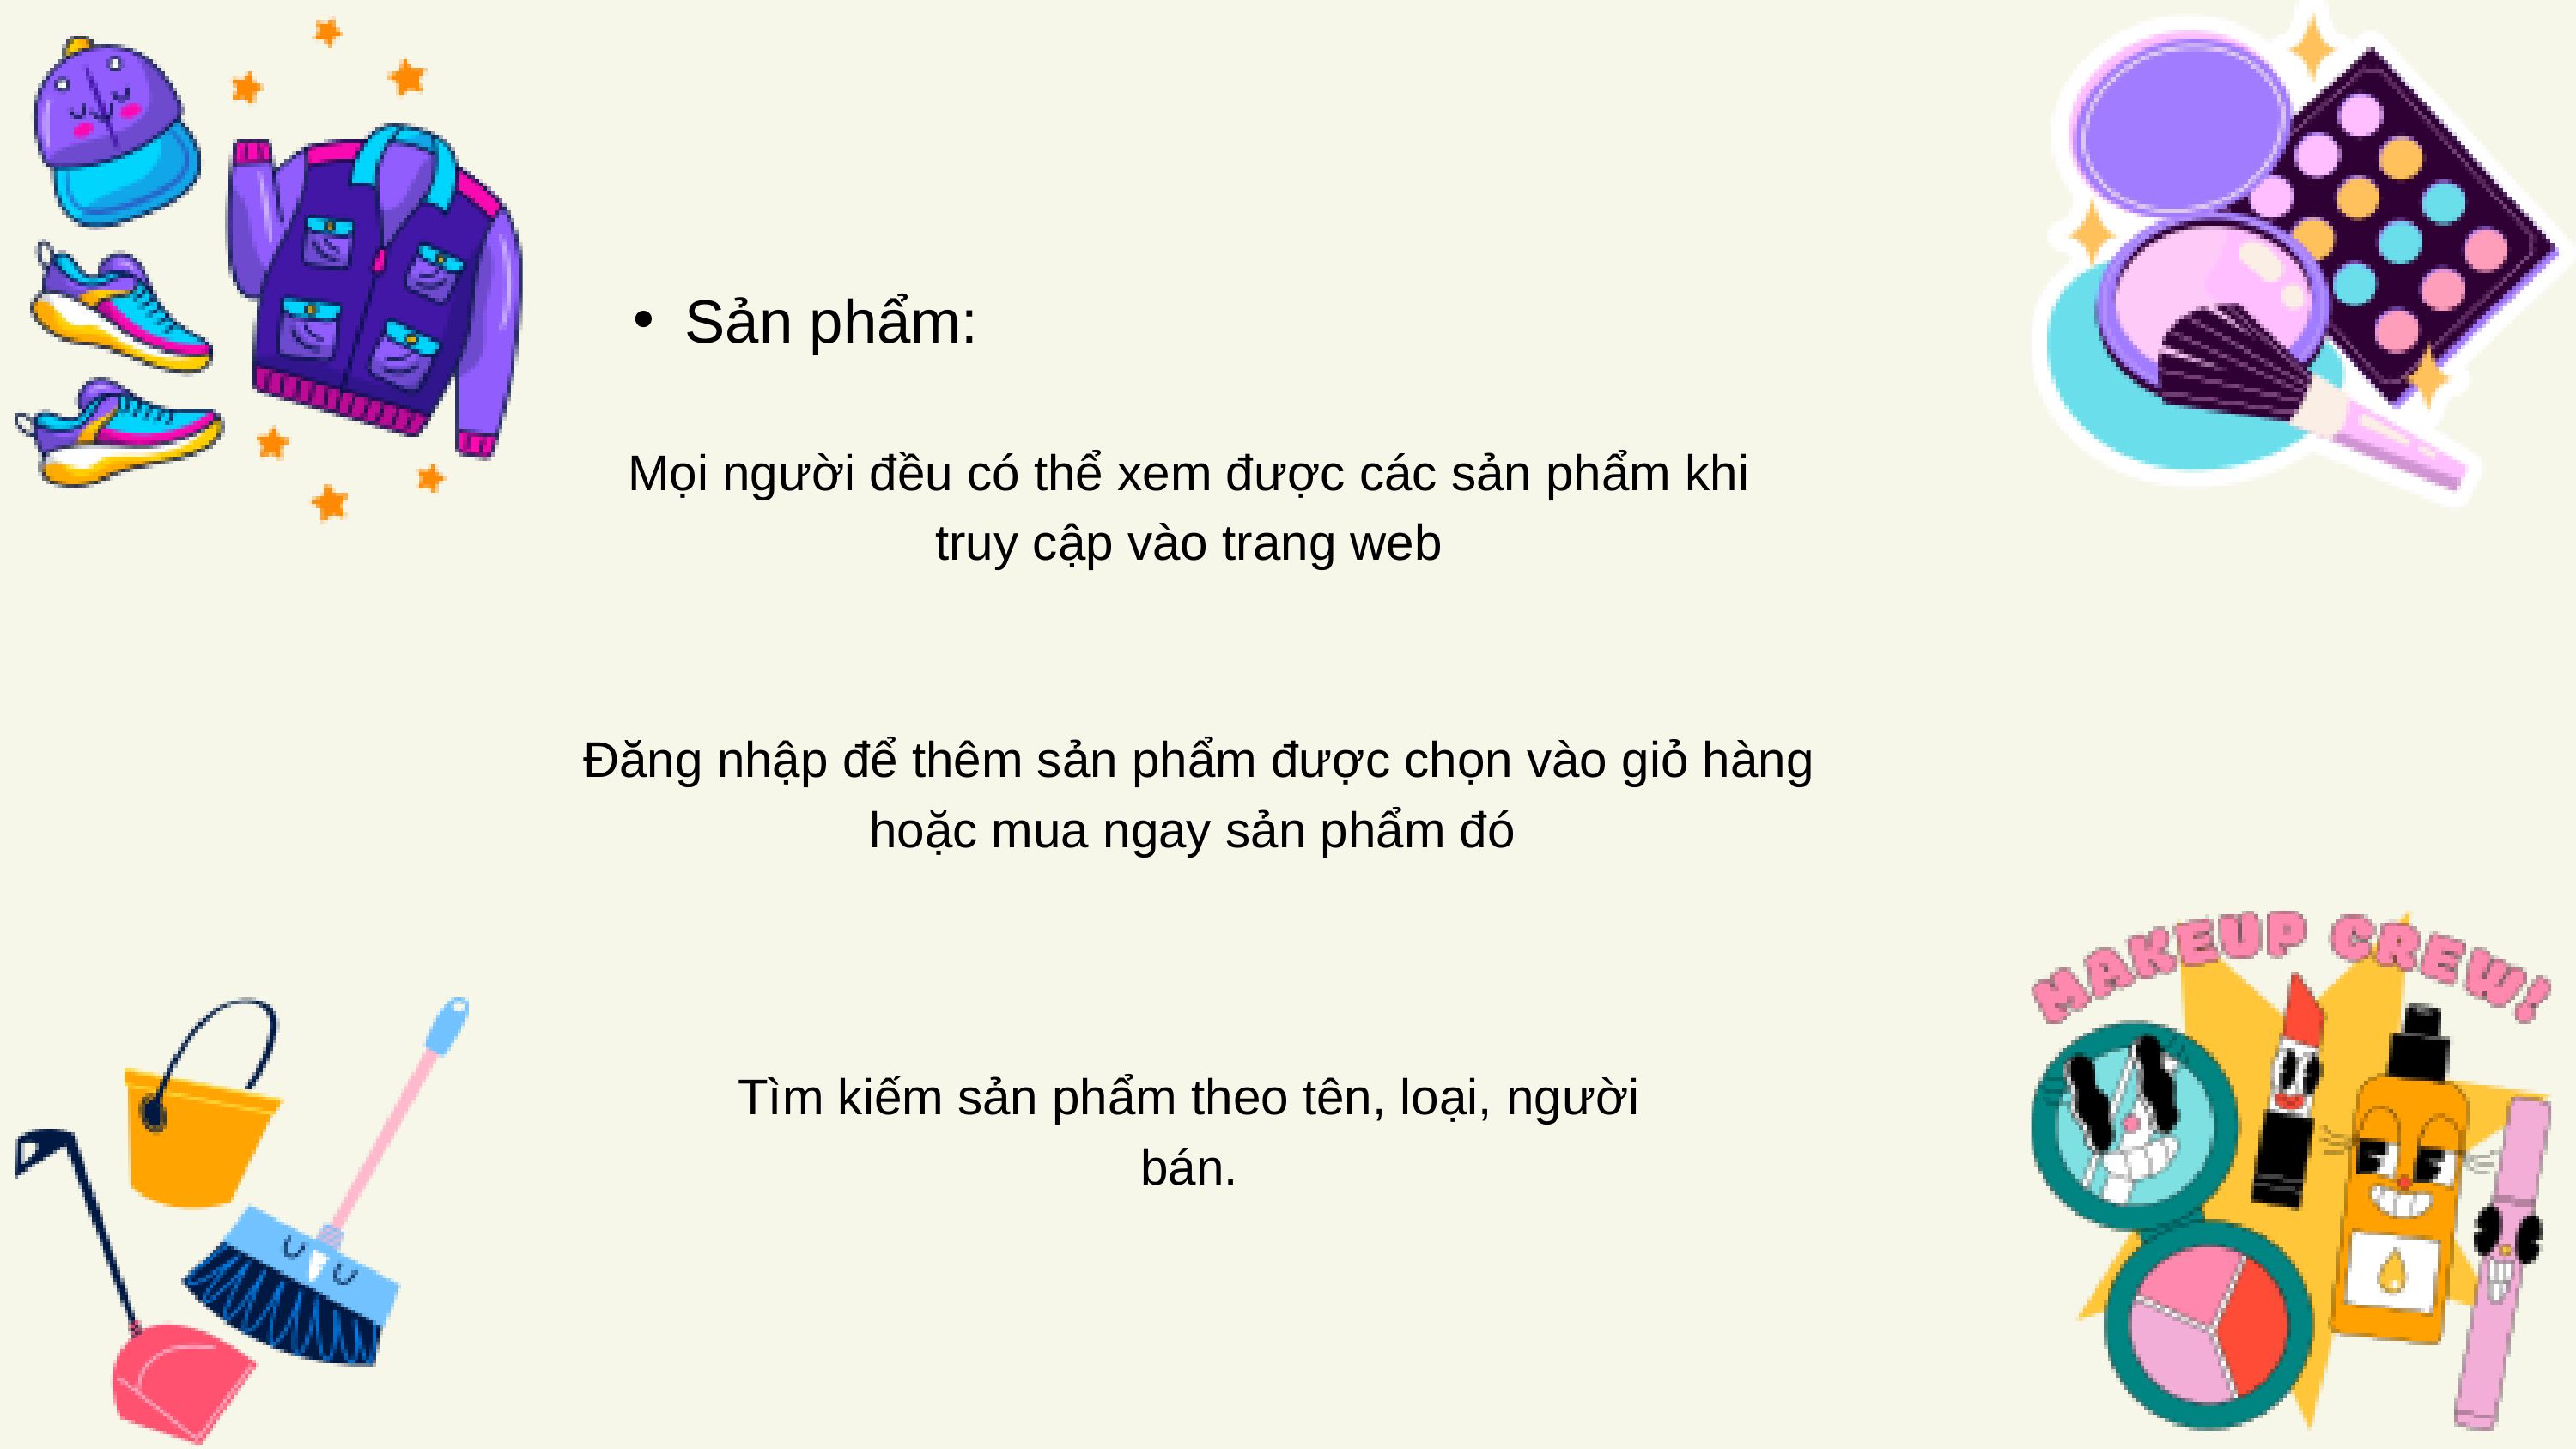

Sản phẩm:
Mọi người đều có thể xem được các sản phẩm khi truy cập vào trang web
Đăng nhập để thêm sản phẩm được chọn vào giỏ hàng hoặc mua ngay sản phẩm đó

Tìm kiếm sản phẩm theo tên, loại, người bán.